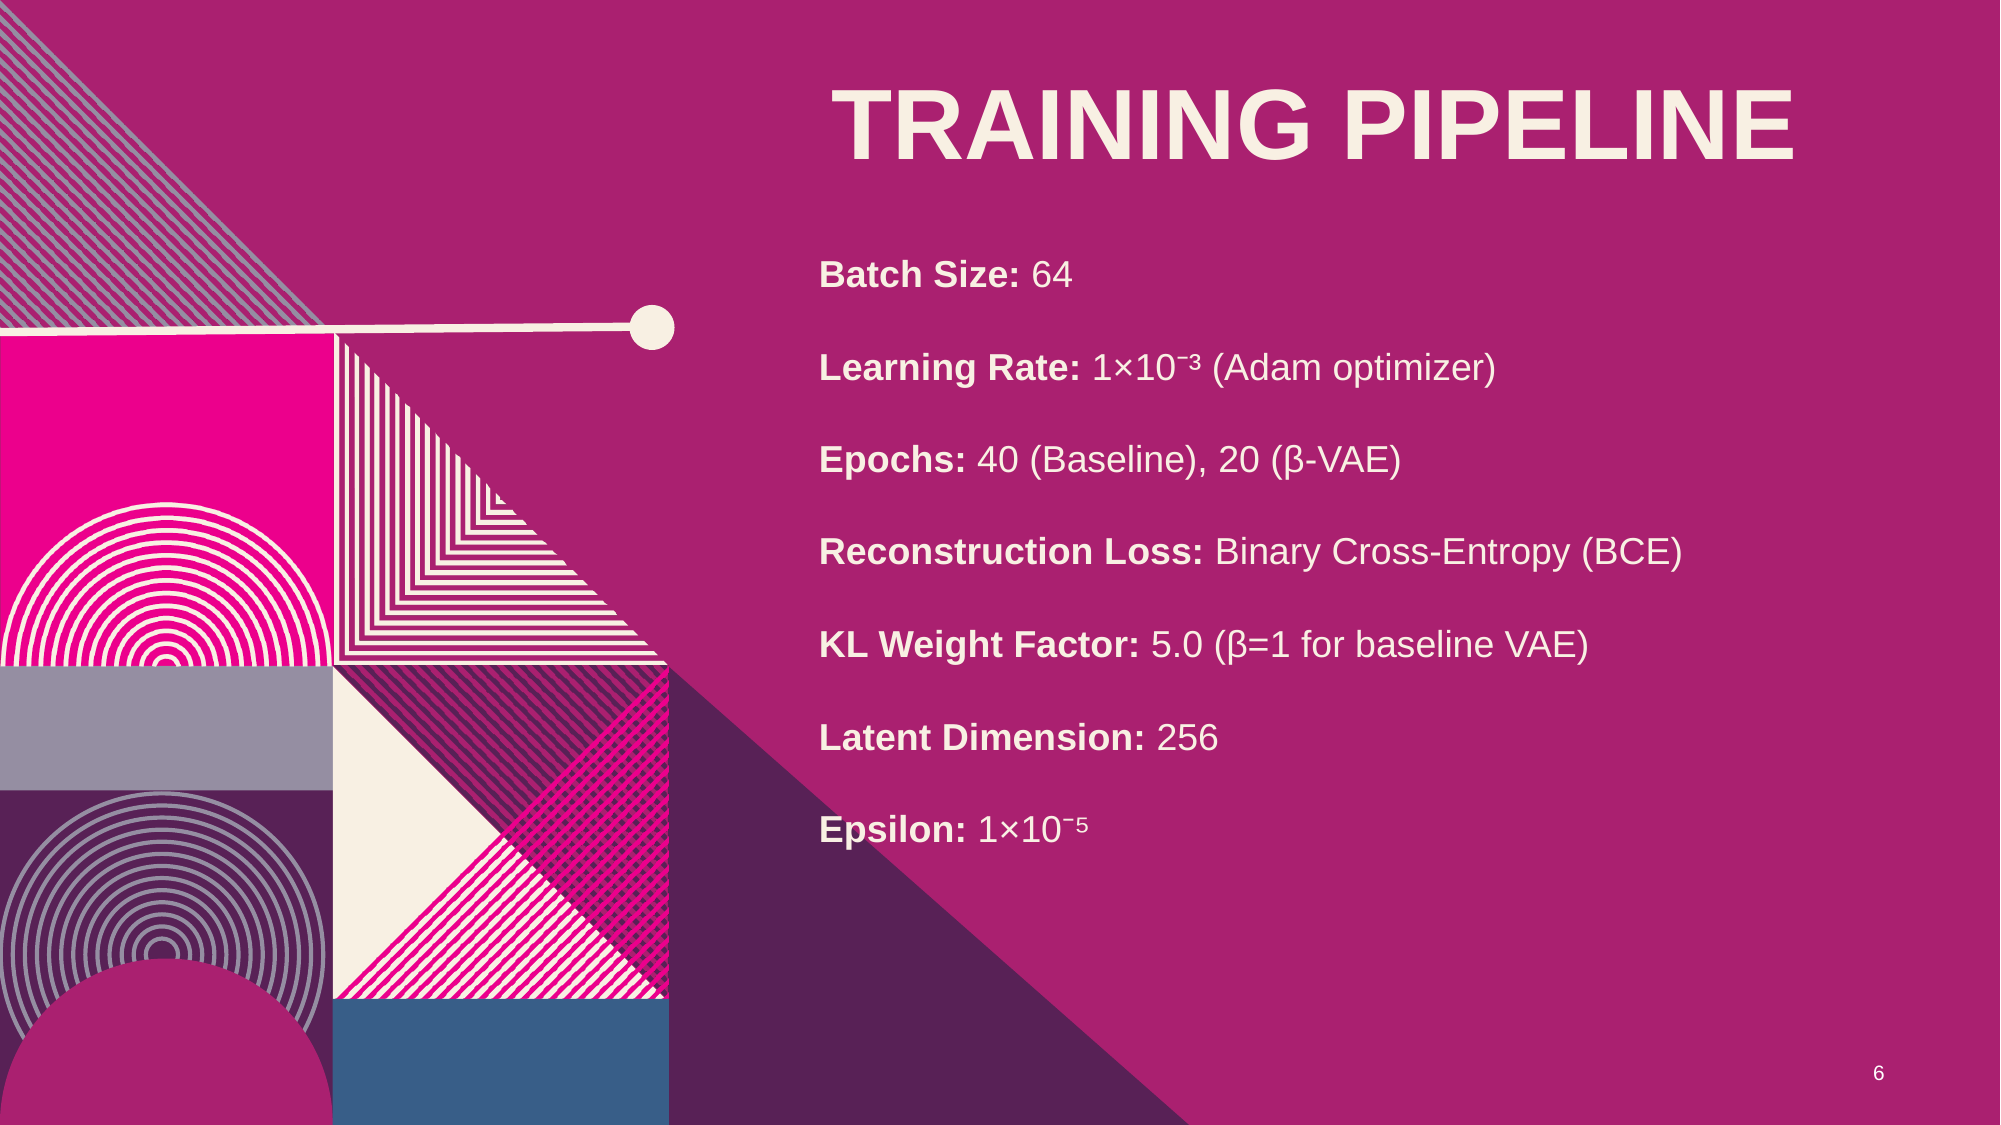

# Training Pipeline
Batch Size: 64
Learning Rate: 1×10⁻³ (Adam optimizer)
Epochs: 40 (Baseline), 20 (β-VAE)
Reconstruction Loss: Binary Cross-Entropy (BCE)
KL Weight Factor: 5.0 (β=1 for baseline VAE)
Latent Dimension: 256
Epsilon: 1×10⁻⁵
6